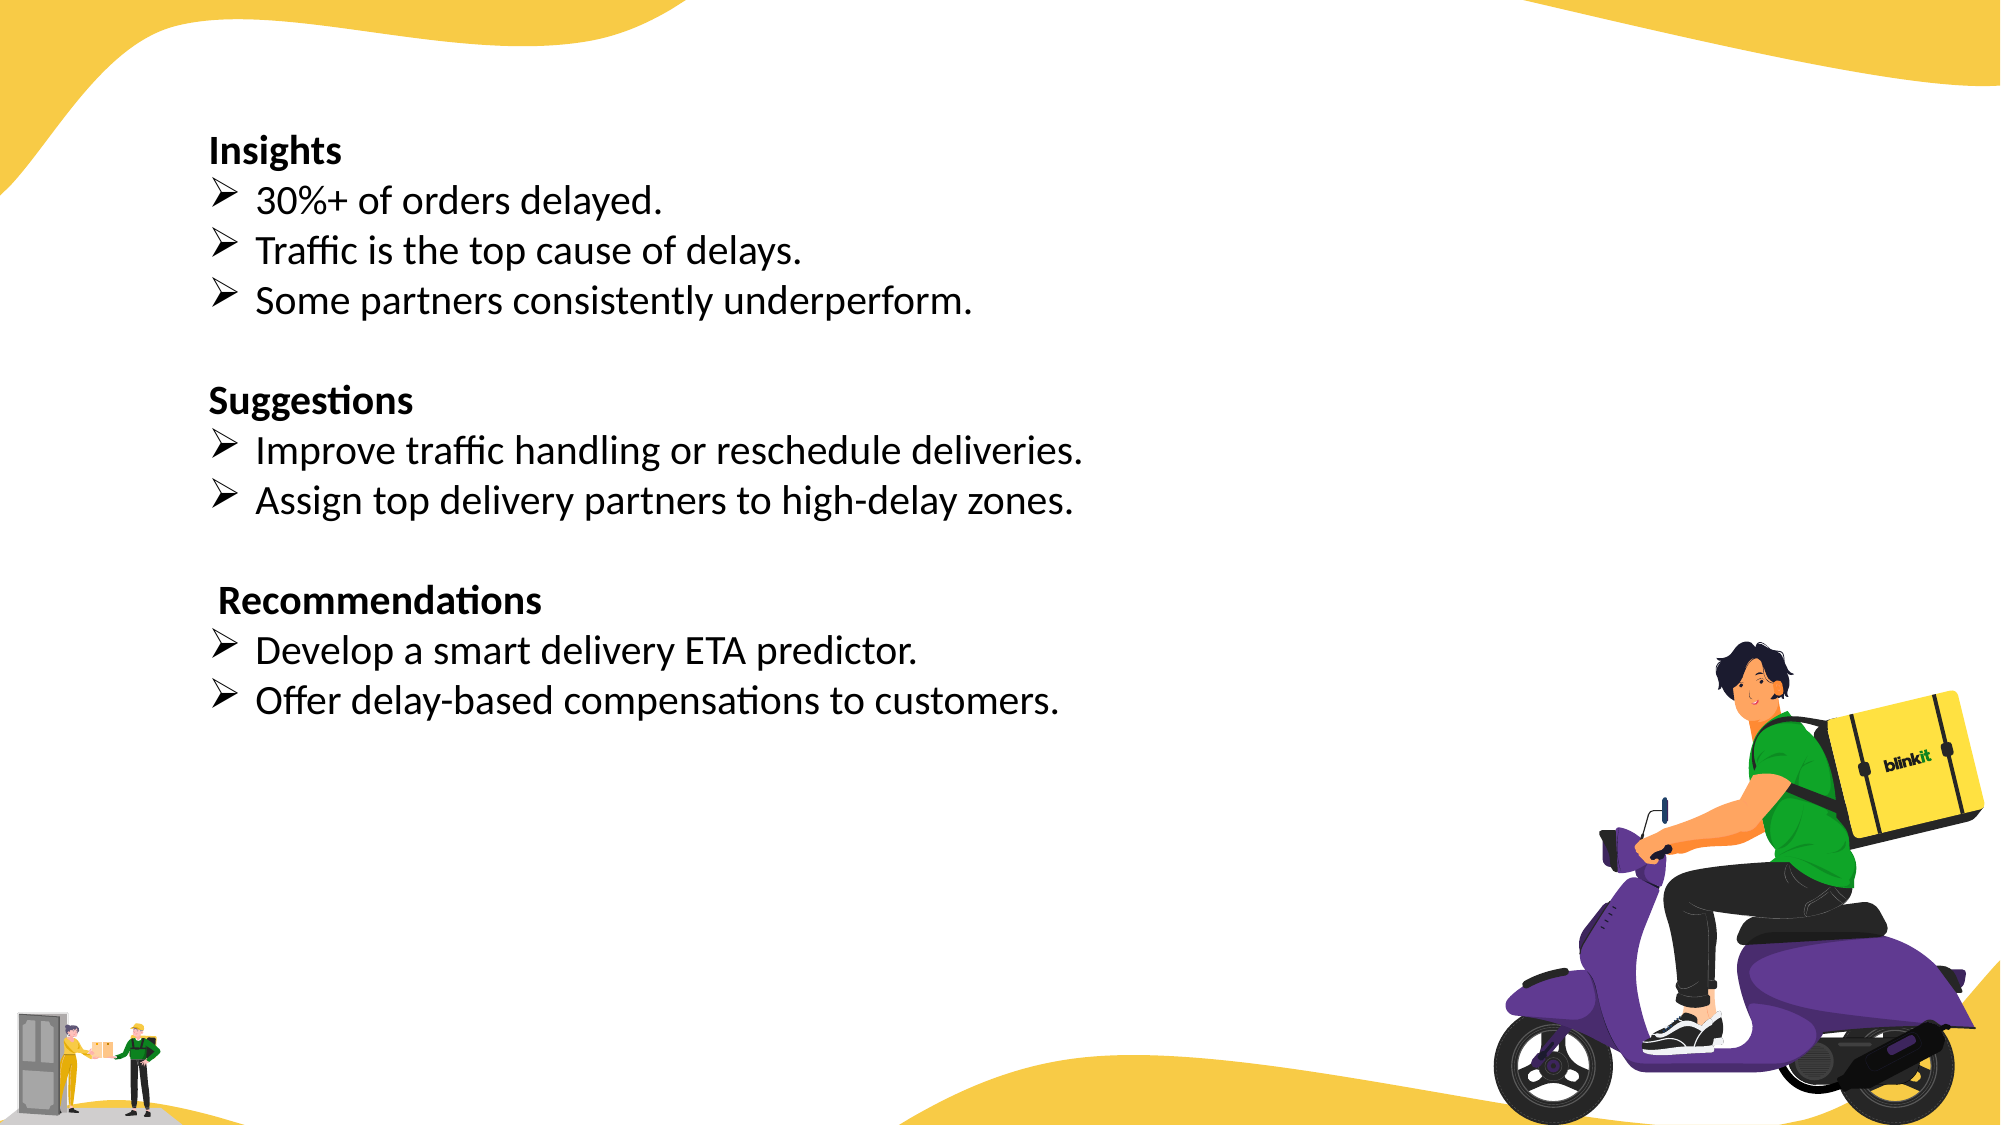

Insights
30%+ of orders delayed.
Traffic is the top cause of delays.
Some partners consistently underperform.

Suggestions
Improve traffic handling or reschedule deliveries.
Assign top delivery partners to high-delay zones.

 Recommendations
Develop a smart delivery ETA predictor.
Offer delay-based compensations to customers.